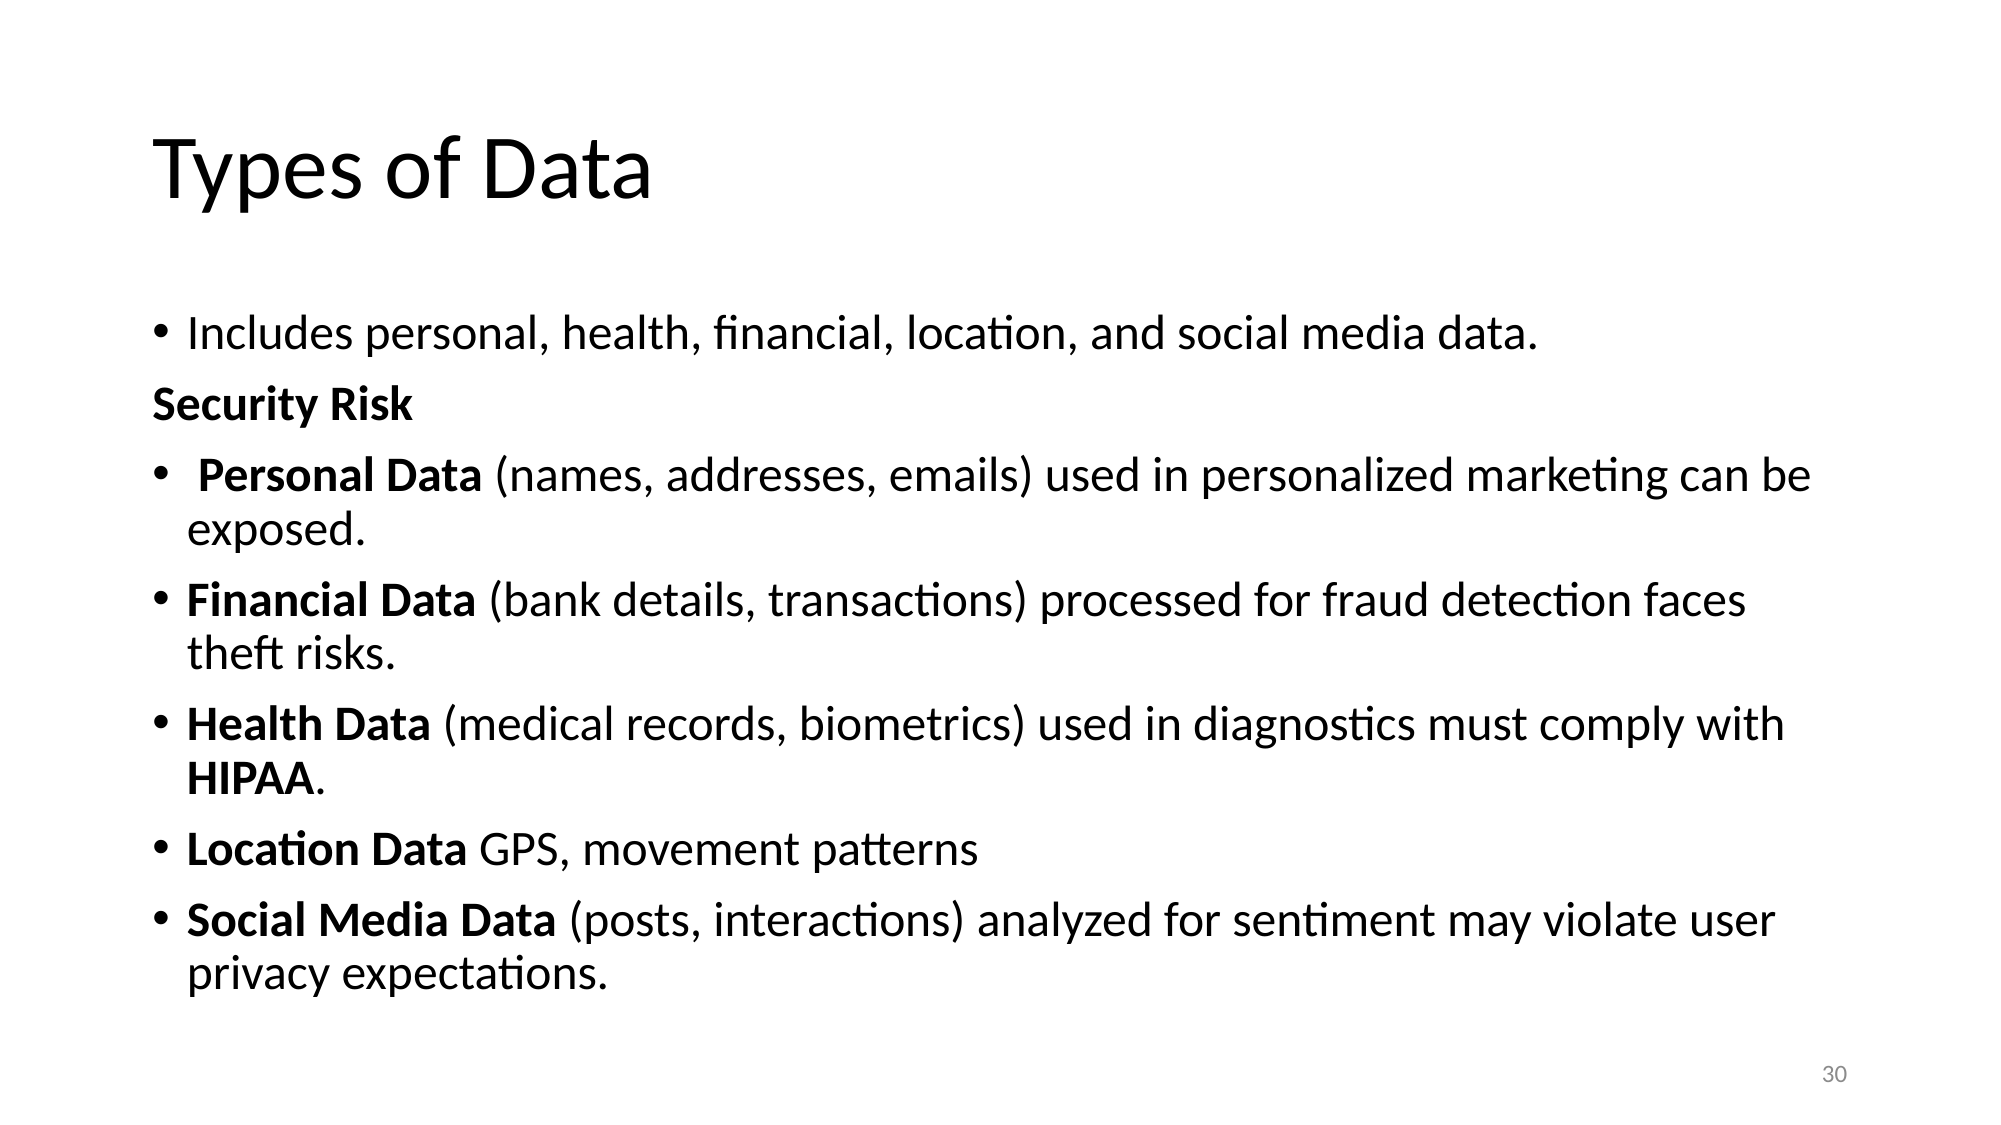

# Types of Data
Includes personal, health, financial, location, and social media data.
Security Risk
 Personal Data (names, addresses, emails) used in personalized marketing can be exposed.
Financial Data (bank details, transactions) processed for fraud detection faces theft risks.
Health Data (medical records, biometrics) used in diagnostics must comply with HIPAA.
Location Data GPS, movement patterns
Social Media Data (posts, interactions) analyzed for sentiment may violate user privacy expectations.

30